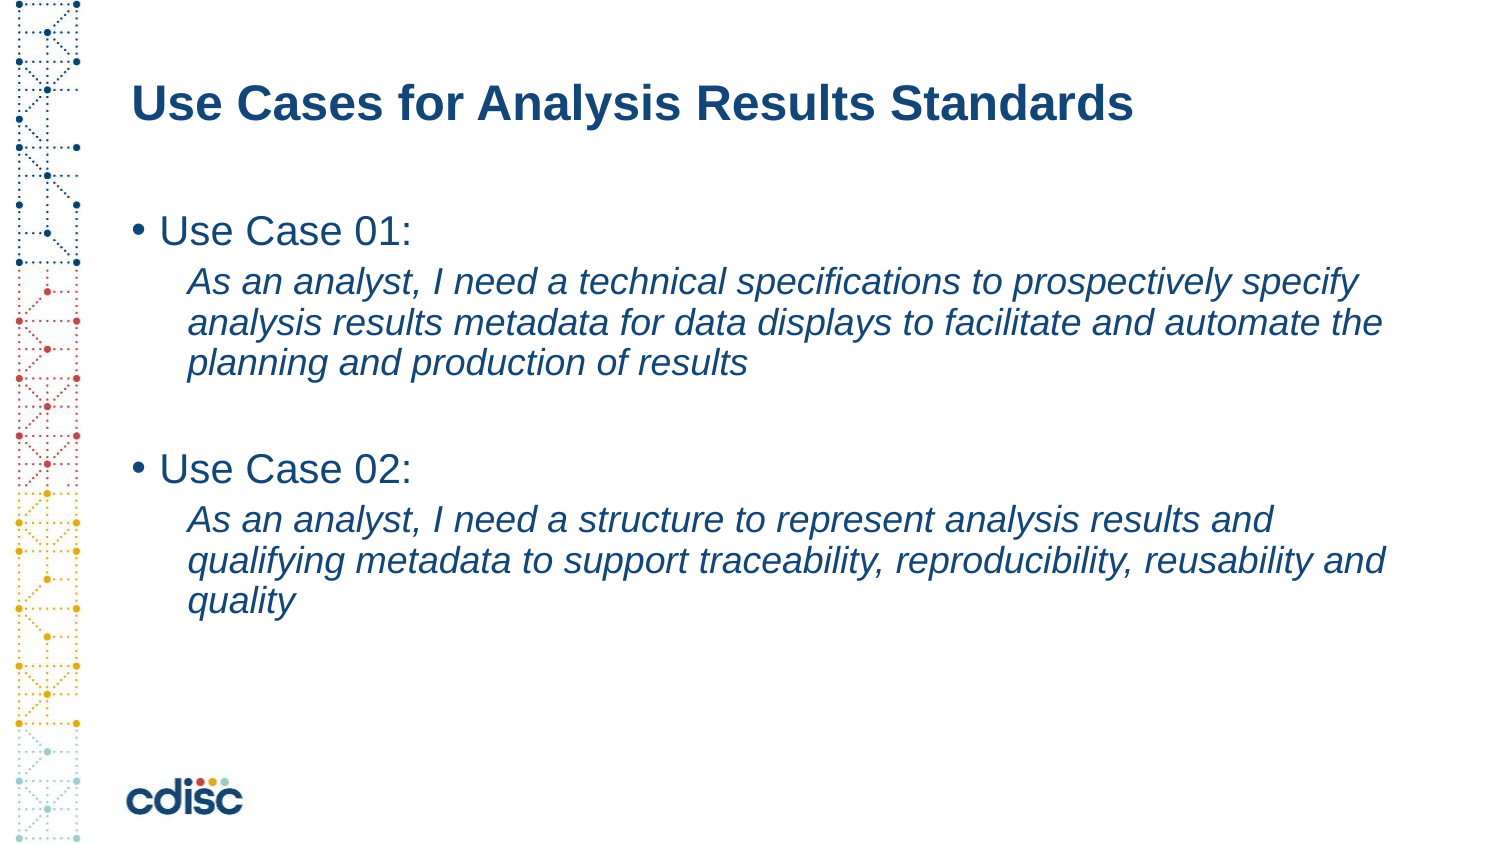

# Use Cases for Analysis Results Standards
Use Case 01:
As an analyst, I need a technical specifications to prospectively specify analysis results metadata for data displays to facilitate and automate the planning and production of results

Use Case 02:
As an analyst, I need a structure to represent analysis results and qualifying metadata to support traceability, reproducibility, reusability and quality